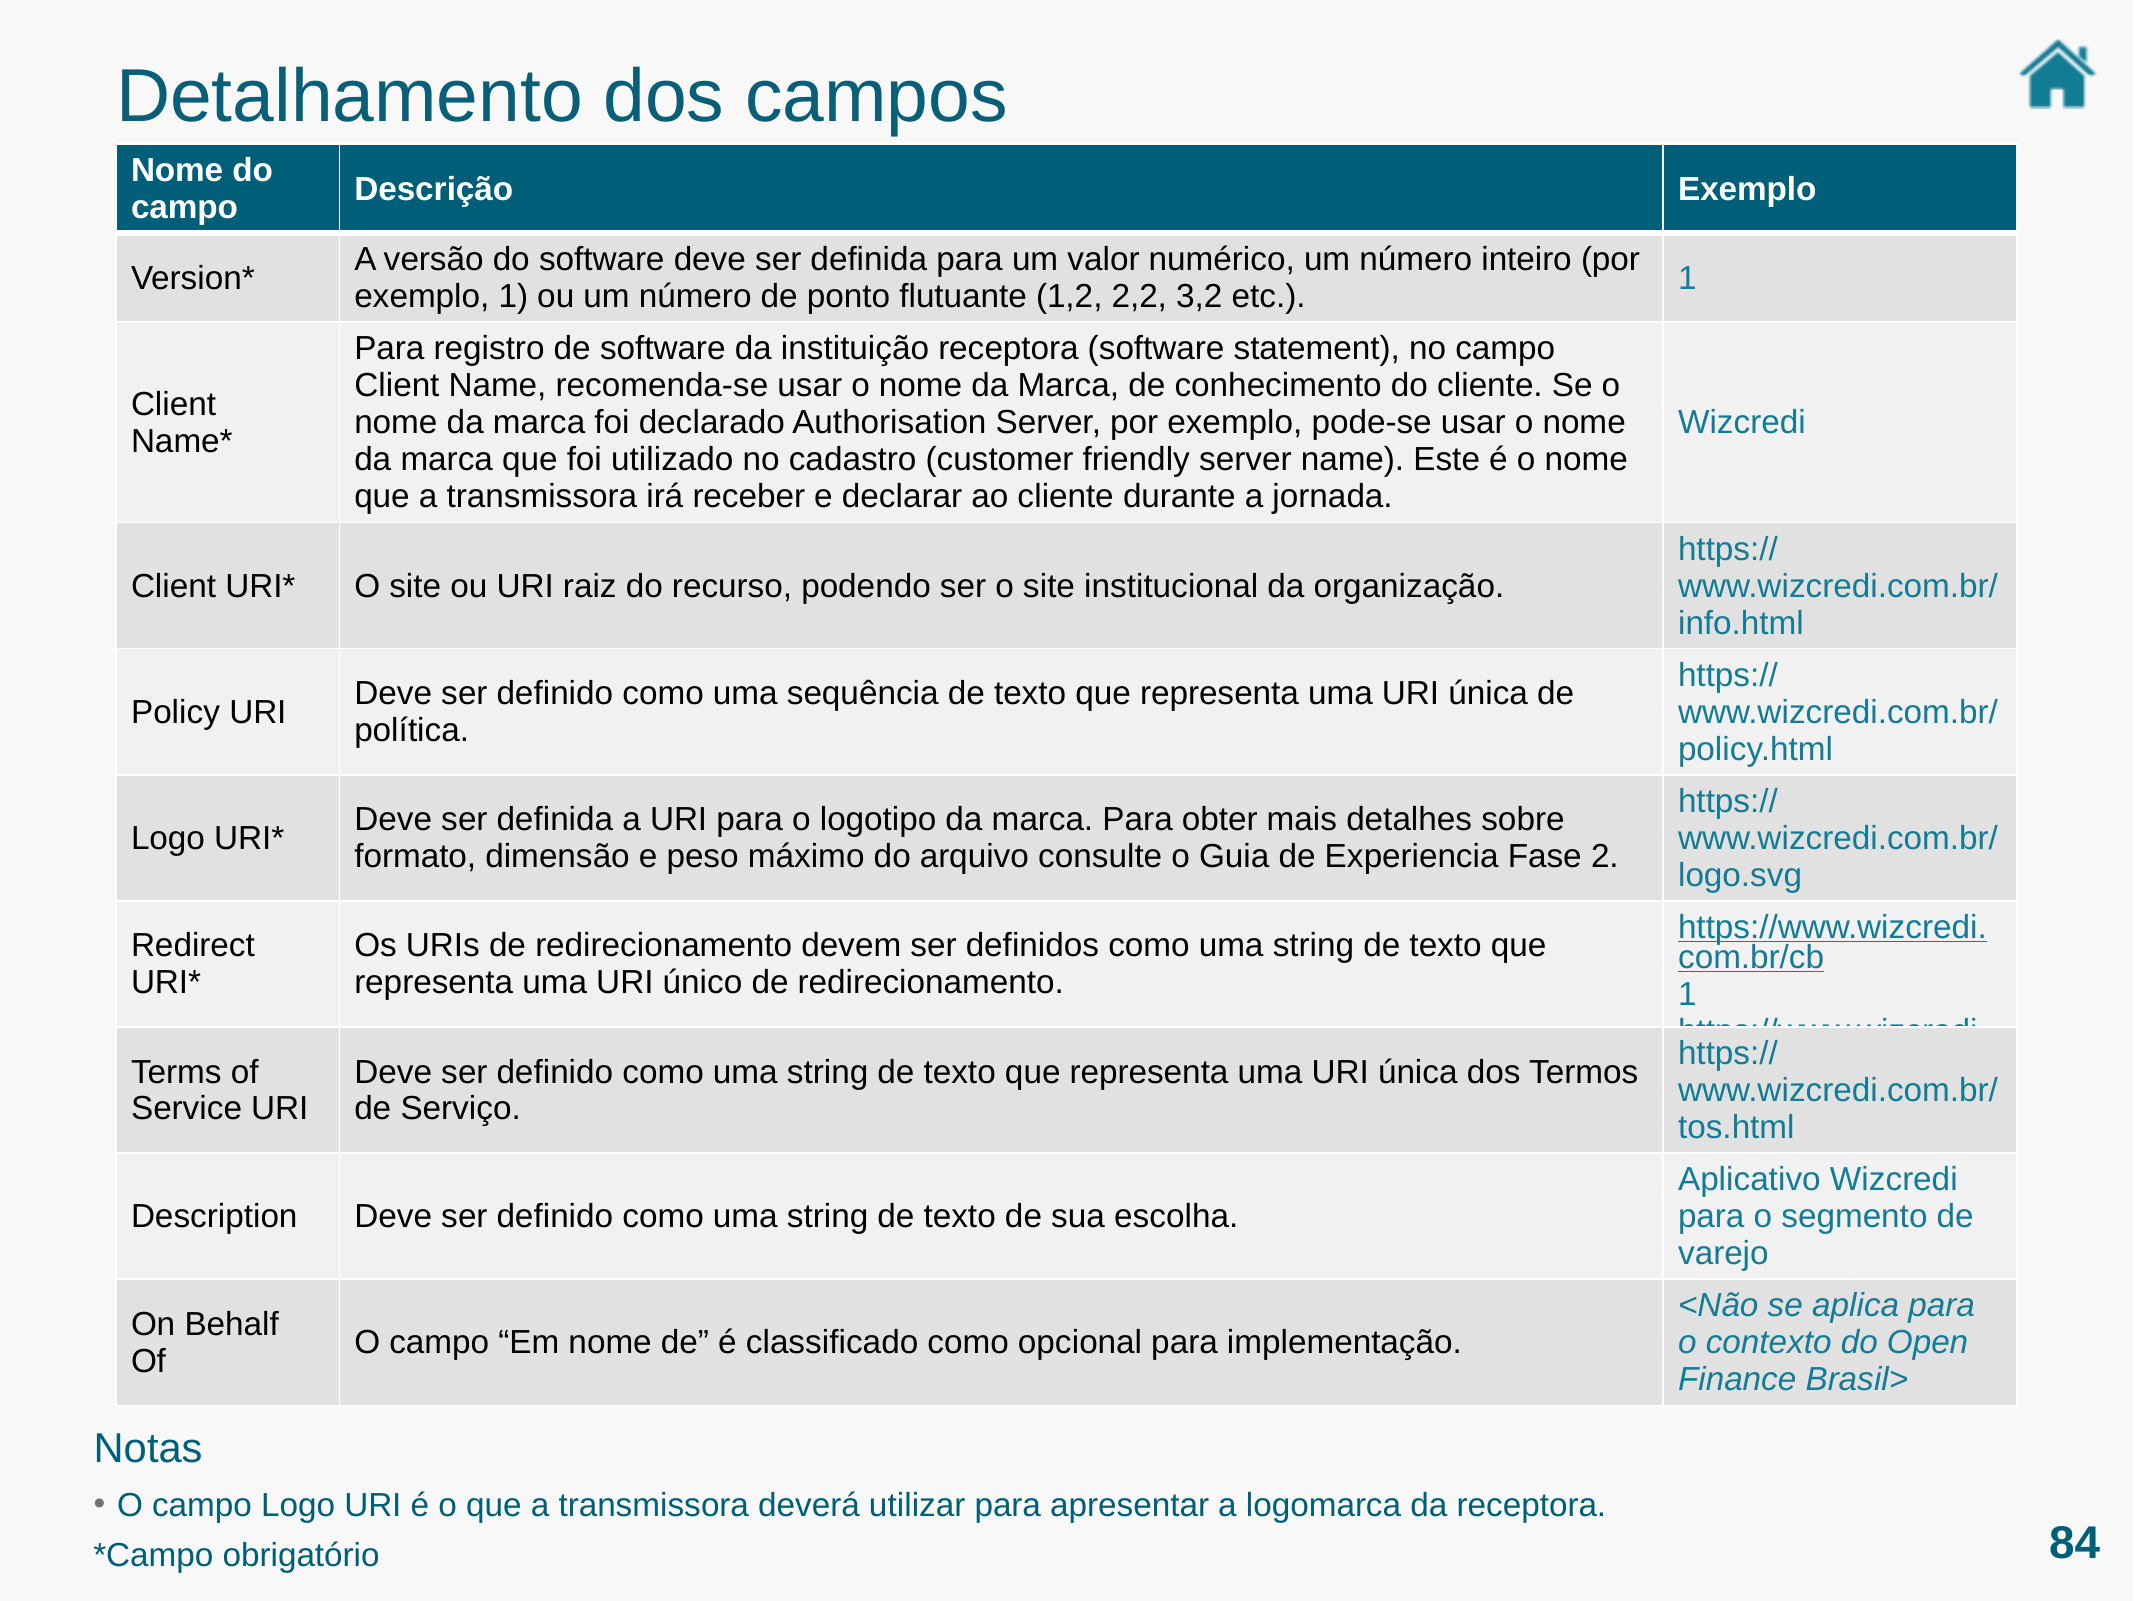

Detalhamento dos campos
| Nome do campo | Descrição | Exemplo |
| --- | --- | --- |
| Version\* | A versão do software deve ser definida para um valor numérico, um número inteiro (por exemplo, 1) ou um número de ponto flutuante (1,2, 2,2, 3,2 etc.). | 1 |
| Client Name\* | Para registro de software da instituição receptora (software statement), no campo Client Name, recomenda-se usar o nome da Marca, de conhecimento do cliente. Se o nome da marca foi declarado Authorisation Server, por exemplo, pode-se usar o nome da marca que foi utilizado no cadastro (customer friendly server name). Este é o nome que a transmissora irá receber e declarar ao cliente durante a jornada. | Wizcredi |
| Client URI\* | O site ou URI raiz do recurso, podendo ser o site institucional da organização. | https://www.wizcredi.com.br/info.html |
| Policy URI | Deve ser definido como uma sequência de texto que representa uma URI única de política. | https://www.wizcredi.com.br/policy.html |
| Logo URI\* | Deve ser definida a URI para o logotipo da marca. Para obter mais detalhes sobre formato, dimensão e peso máximo do arquivo consulte o Guia de Experiencia Fase 2. | https://www.wizcredi.com.br/logo.svg |
| Redirect URI\* | Os URIs de redirecionamento devem ser definidos como uma string de texto que representa uma URI único de redirecionamento. | https://www.wizcredi.com.br/cb1 https://www.wizcredi.com.br/cb2 |
| Terms of Service URI | Deve ser definido como uma string de texto que representa uma URI única dos Termos de Serviço. | https://www.wizcredi.com.br/tos.html |
| Description | Deve ser definido como uma string de texto de sua escolha. | Aplicativo Wizcredi para o segmento de varejo |
| On Behalf Of | O campo “Em nome de” é classificado como opcional para implementação. | <Não se aplica para o contexto do Open Finance Brasil> |
Notas
O campo Logo URI é o que a transmissora deverá utilizar para apresentar a logomarca da receptora.
84
*Campo obrigatório